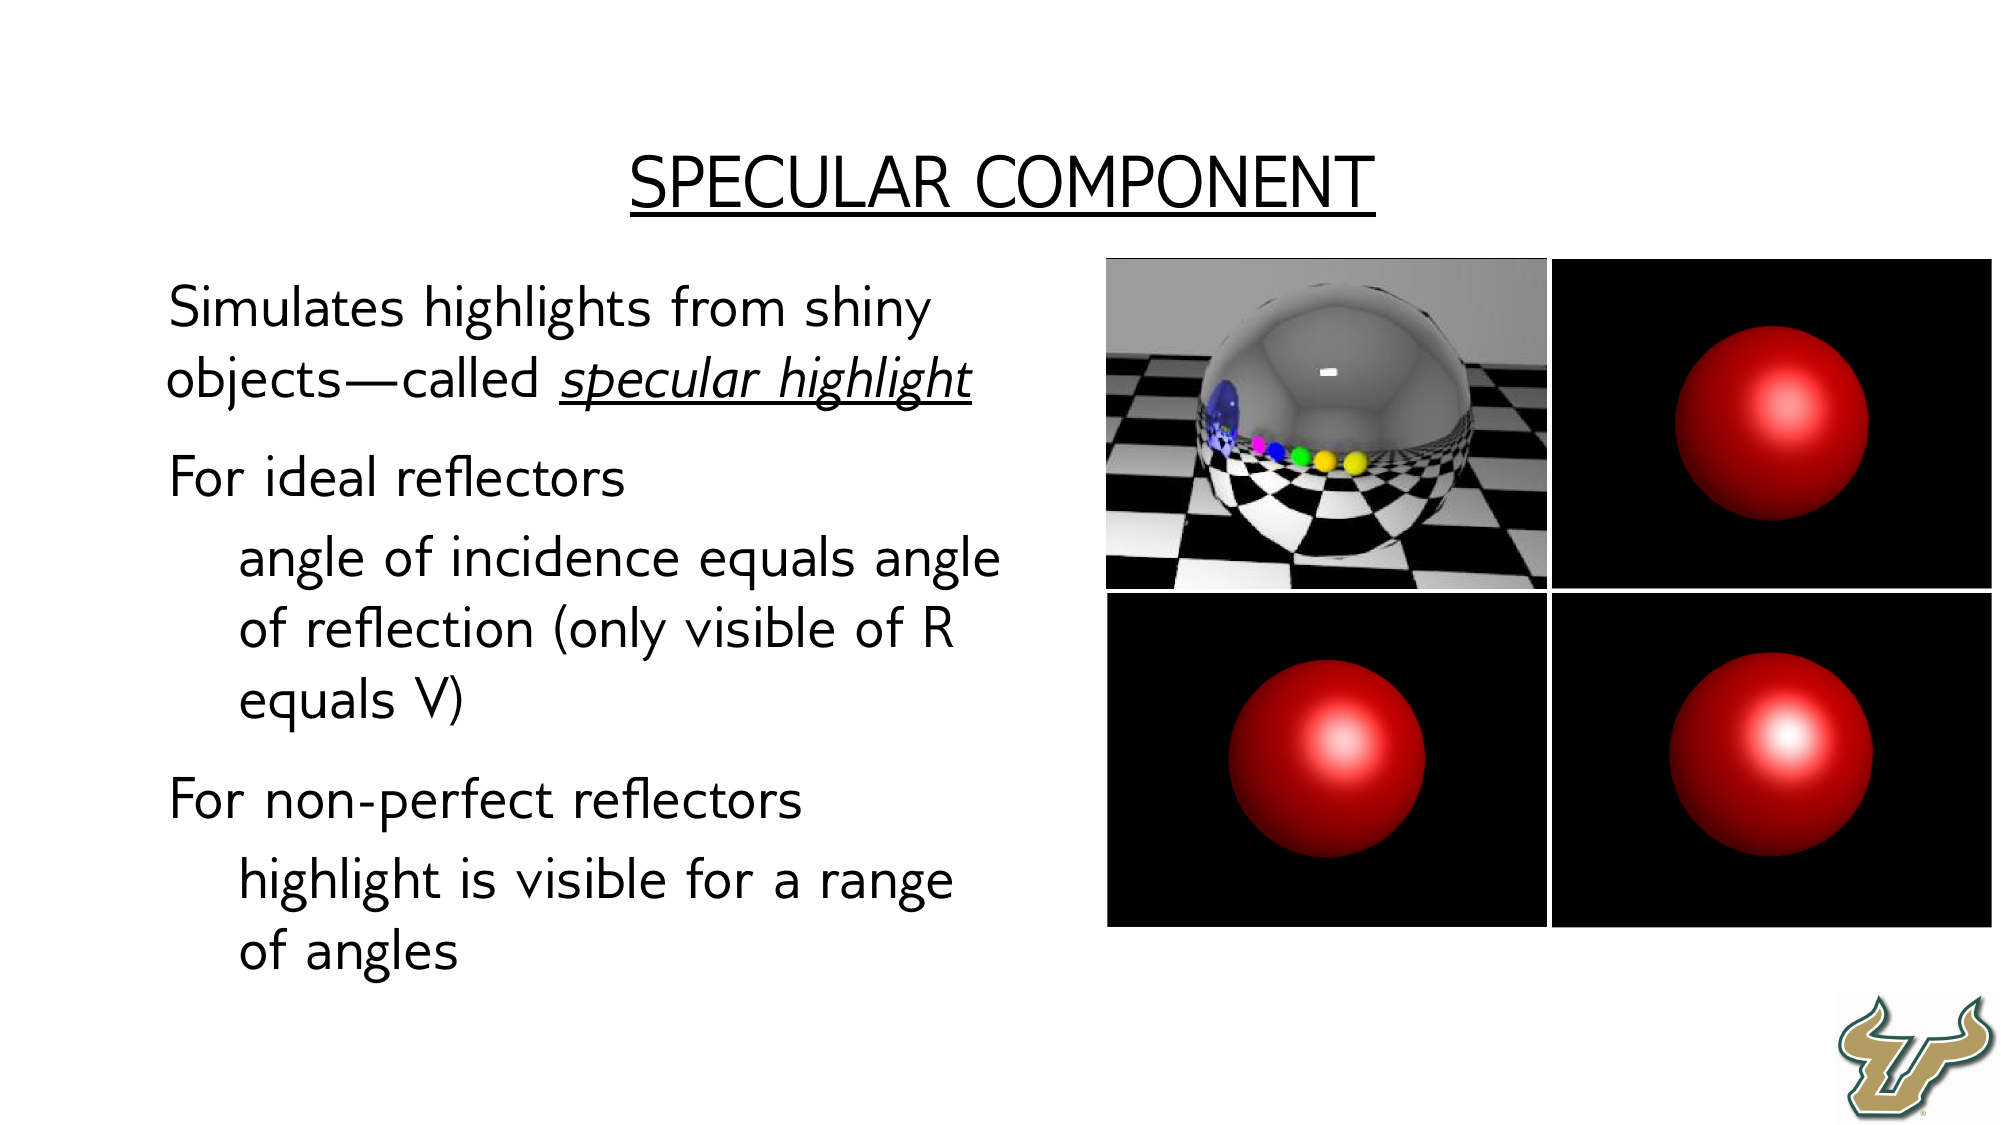

SPECULAR COMPONENT
Simulates highlights from shiny
objects—called specular highlight
For ideal reflectors
angle of incidence equals angle
of reflection (only visible of R
equals V)
For non-perfect reflectors
highlight is visible for a range
of angles